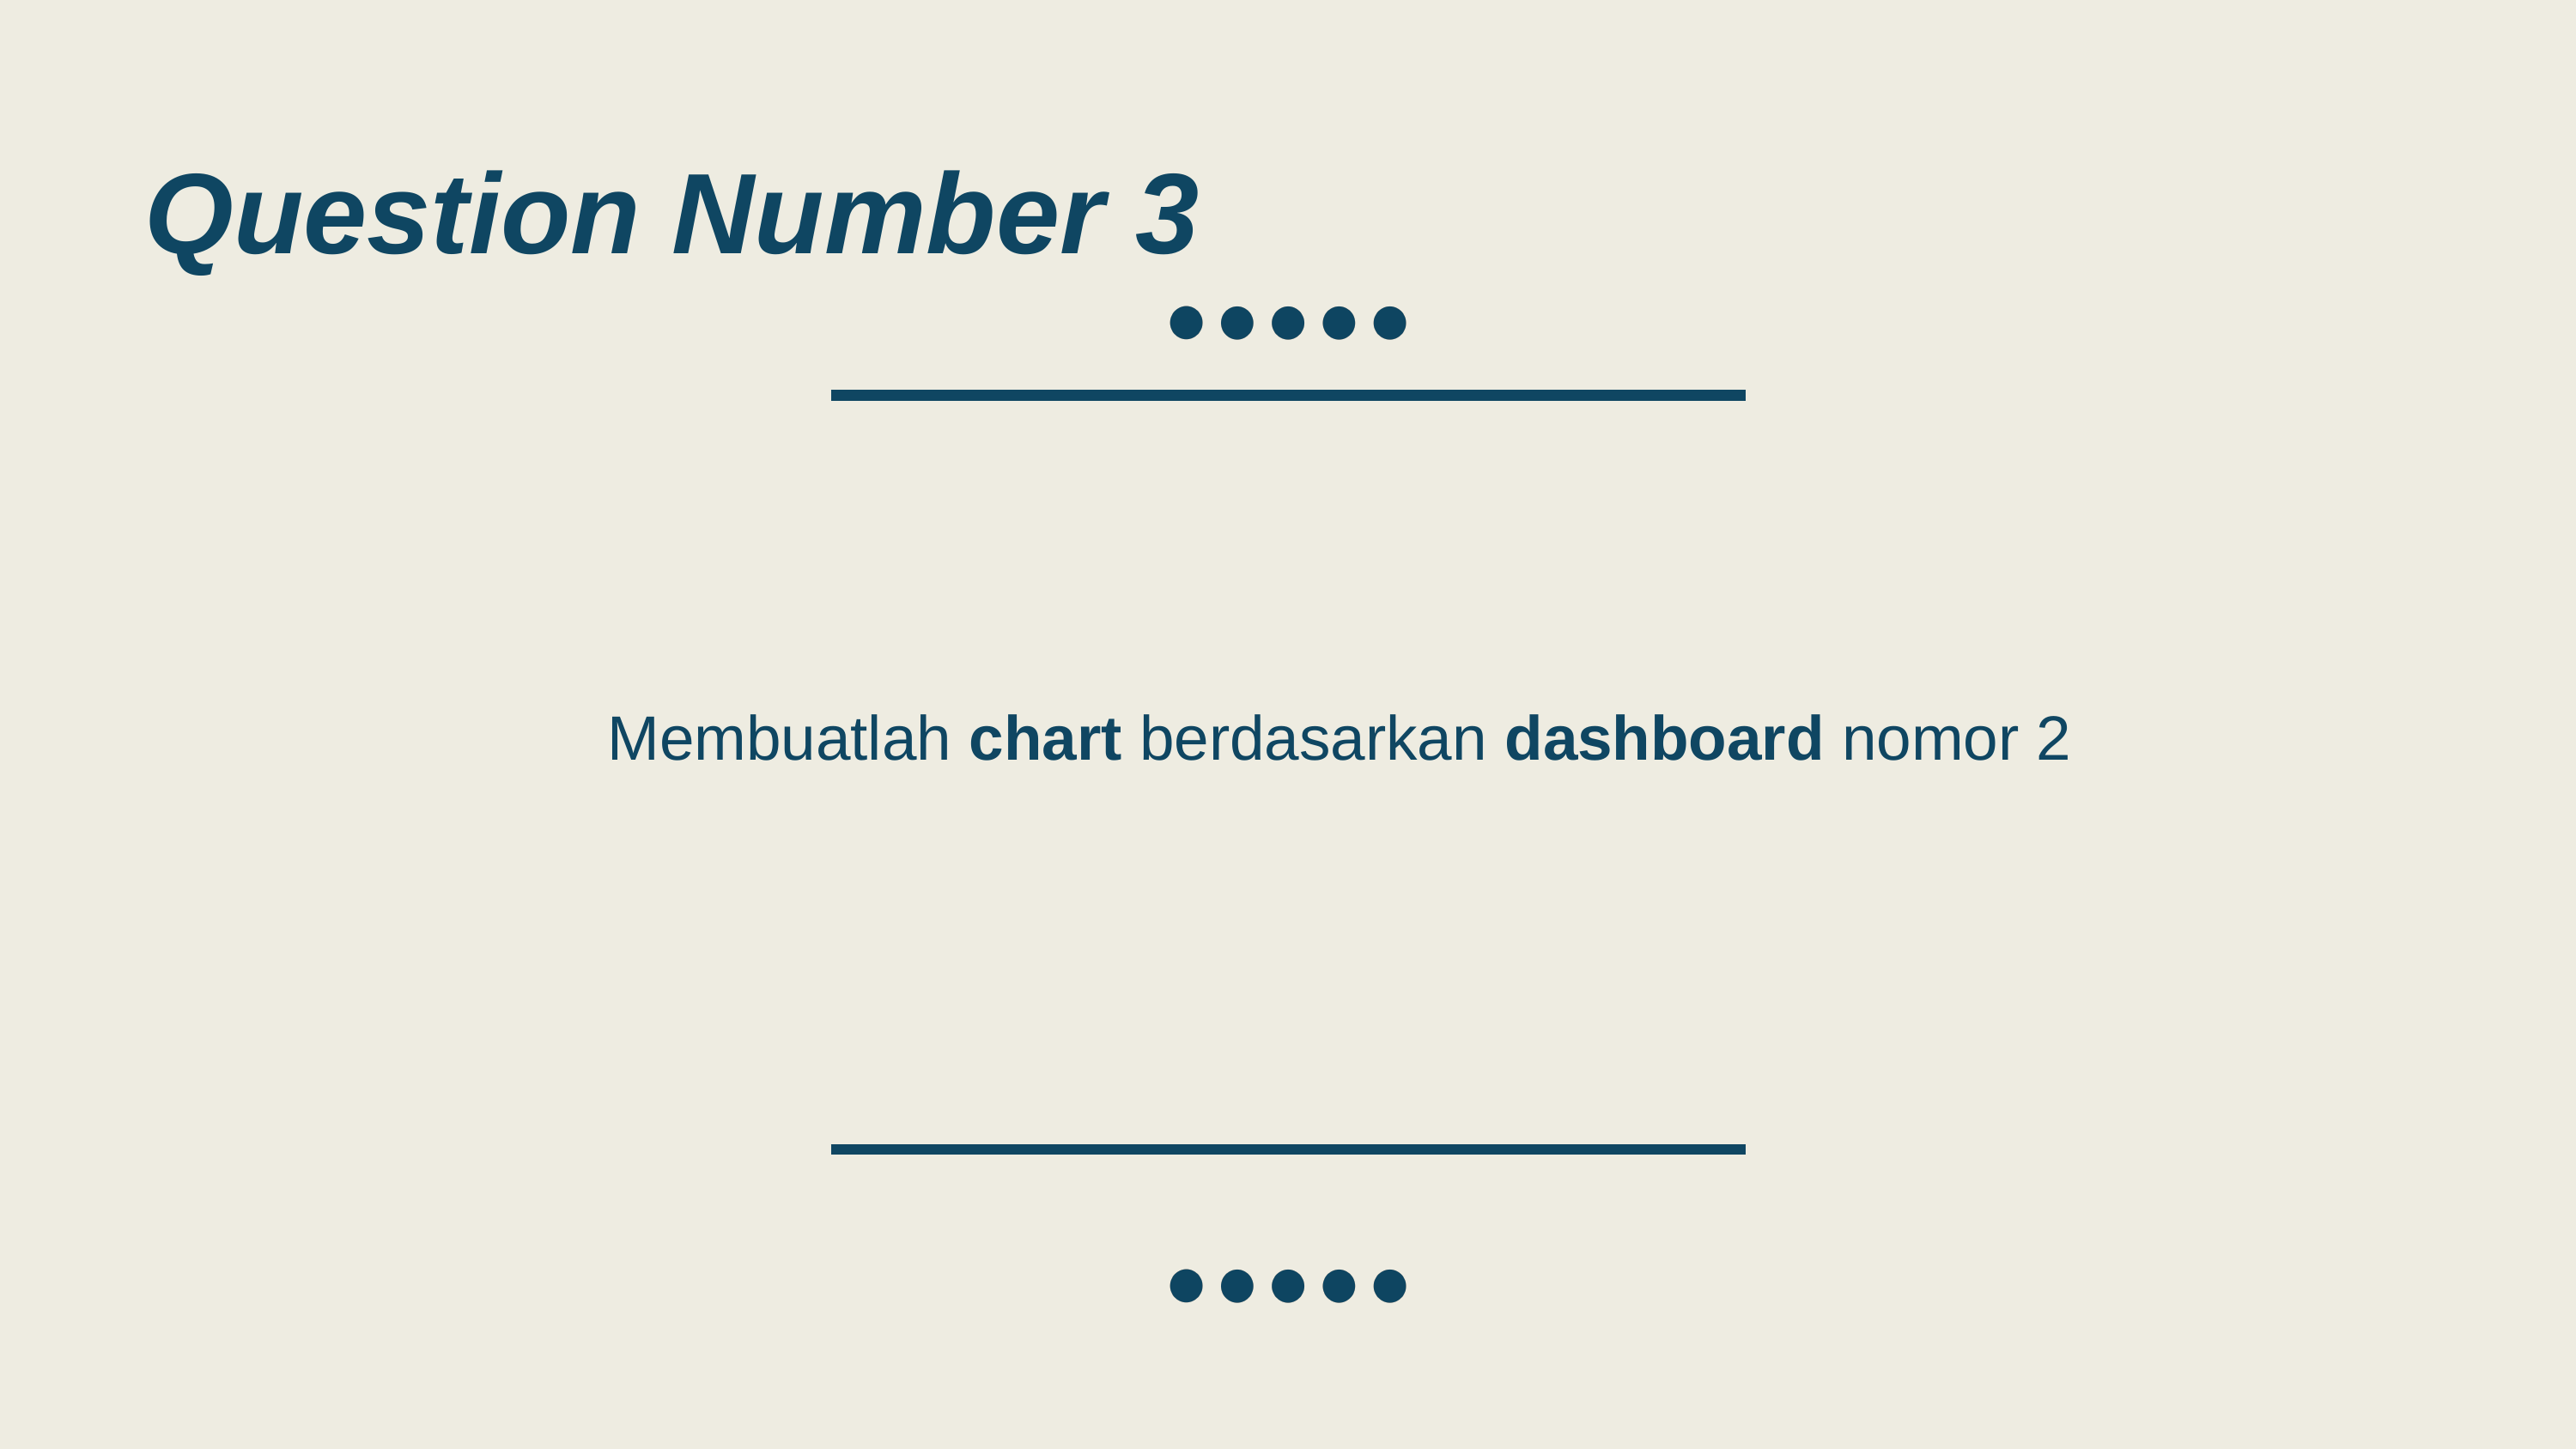

Question Number 3

Membuatlah chart berdasarkan dashboard nomor 2